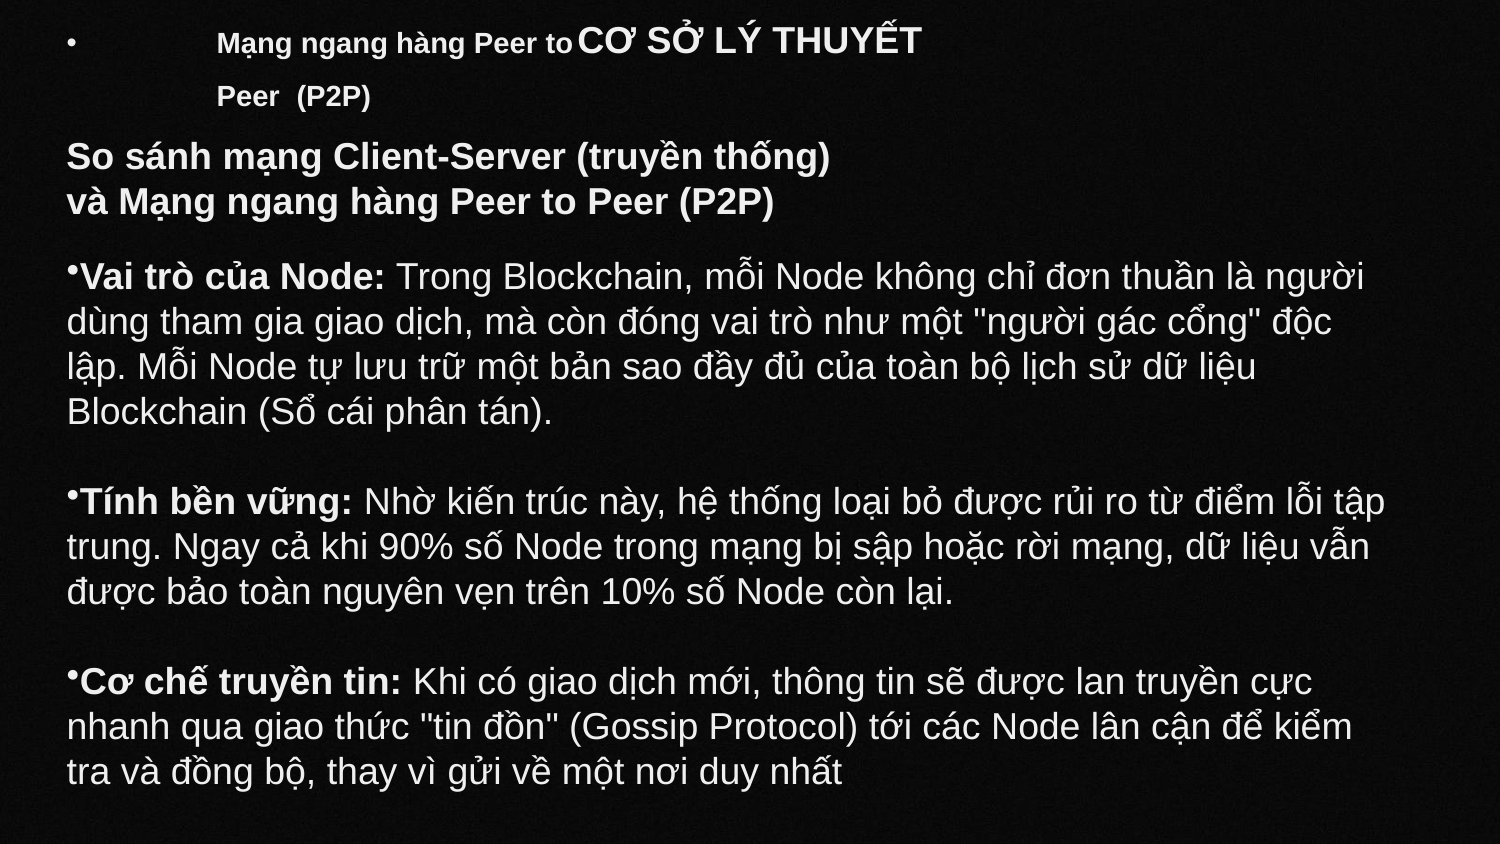

# CƠ SỞ LÝ THUYẾT
Mạng ngang hàng Peer to Peer  (P2P)
So sánh mạng Client-Server (truyền thống) và Mạng ngang hàng Peer to Peer (P2P)
Vai trò của Node: Trong Blockchain, mỗi Node không chỉ đơn thuần là người dùng tham gia giao dịch, mà còn đóng vai trò như một "người gác cổng" độc lập. Mỗi Node tự lưu trữ một bản sao đầy đủ của toàn bộ lịch sử dữ liệu Blockchain (Sổ cái phân tán).

Tính bền vững: Nhờ kiến trúc này, hệ thống loại bỏ được rủi ro từ điểm lỗi tập trung. Ngay cả khi 90% số Node trong mạng bị sập hoặc rời mạng, dữ liệu vẫn được bảo toàn nguyên vẹn trên 10% số Node còn lại.

Cơ chế truyền tin: Khi có giao dịch mới, thông tin sẽ được lan truyền cực nhanh qua giao thức "tin đồn" (Gossip Protocol) tới các Node lân cận để kiểm tra và đồng bộ, thay vì gửi về một nơi duy nhất